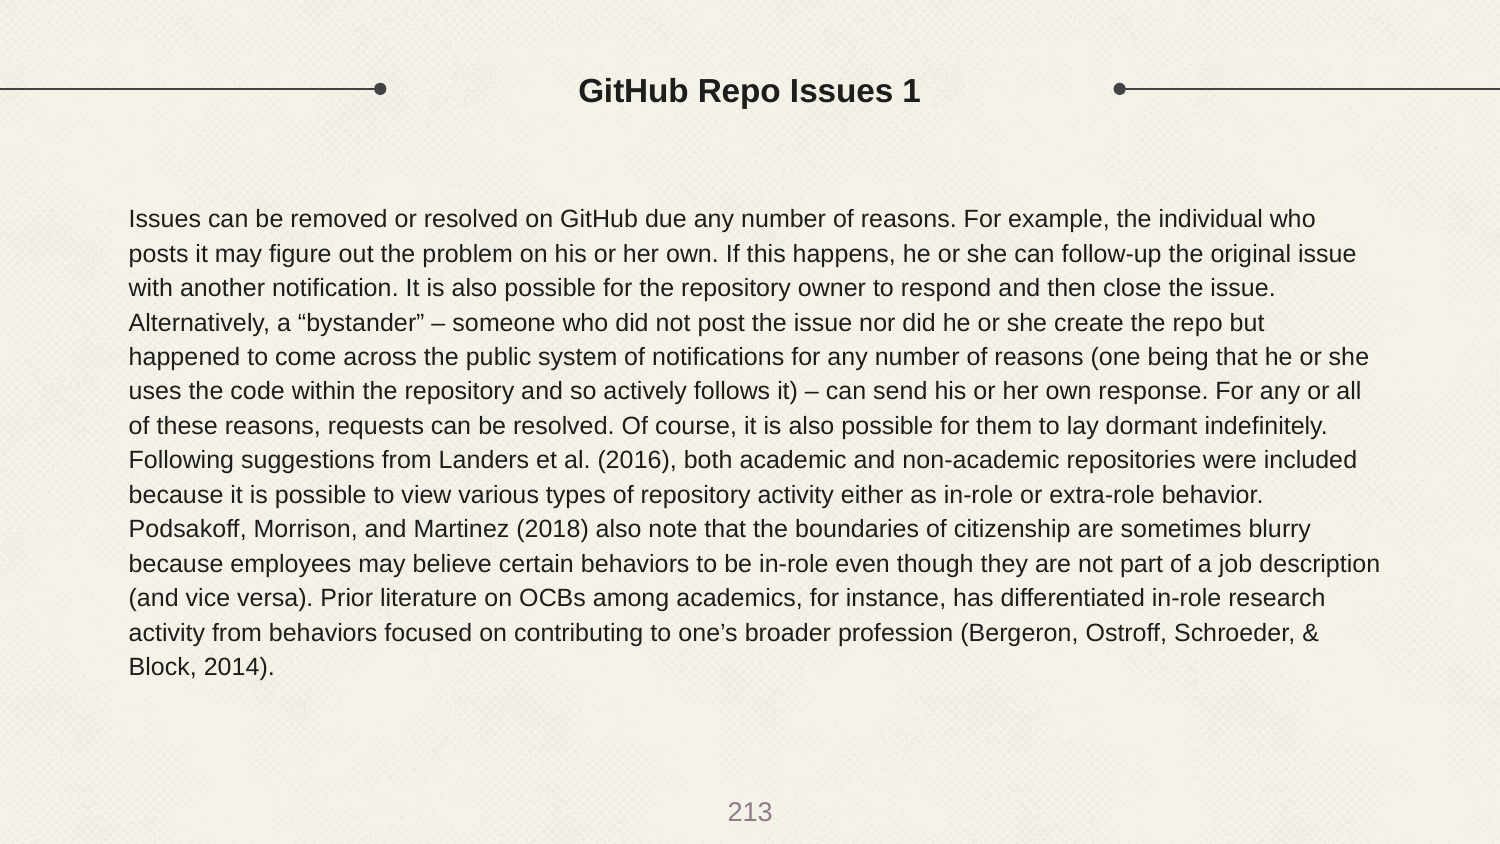

# GitHub Repo Issues 1
Issues can be removed or resolved on GitHub due any number of reasons. For example, the individual who posts it may figure out the problem on his or her own. If this happens, he or she can follow-up the original issue with another notification. It is also possible for the repository owner to respond and then close the issue. Alternatively, a “bystander” – someone who did not post the issue nor did he or she create the repo but happened to come across the public system of notifications for any number of reasons (one being that he or she uses the code within the repository and so actively follows it) – can send his or her own response. For any or all of these reasons, requests can be resolved. Of course, it is also possible for them to lay dormant indefinitely. Following suggestions from Landers et al. (2016), both academic and non-academic repositories were included because it is possible to view various types of repository activity either as in-role or extra-role behavior. Podsakoff, Morrison, and Martinez (2018) also note that the boundaries of citizenship are sometimes blurry because employees may believe certain behaviors to be in-role even though they are not part of a job description (and vice versa). Prior literature on OCBs among academics, for instance, has differentiated in-role research activity from behaviors focused on contributing to one’s broader profession (Bergeron, Ostroff, Schroeder, & Block, 2014).
213